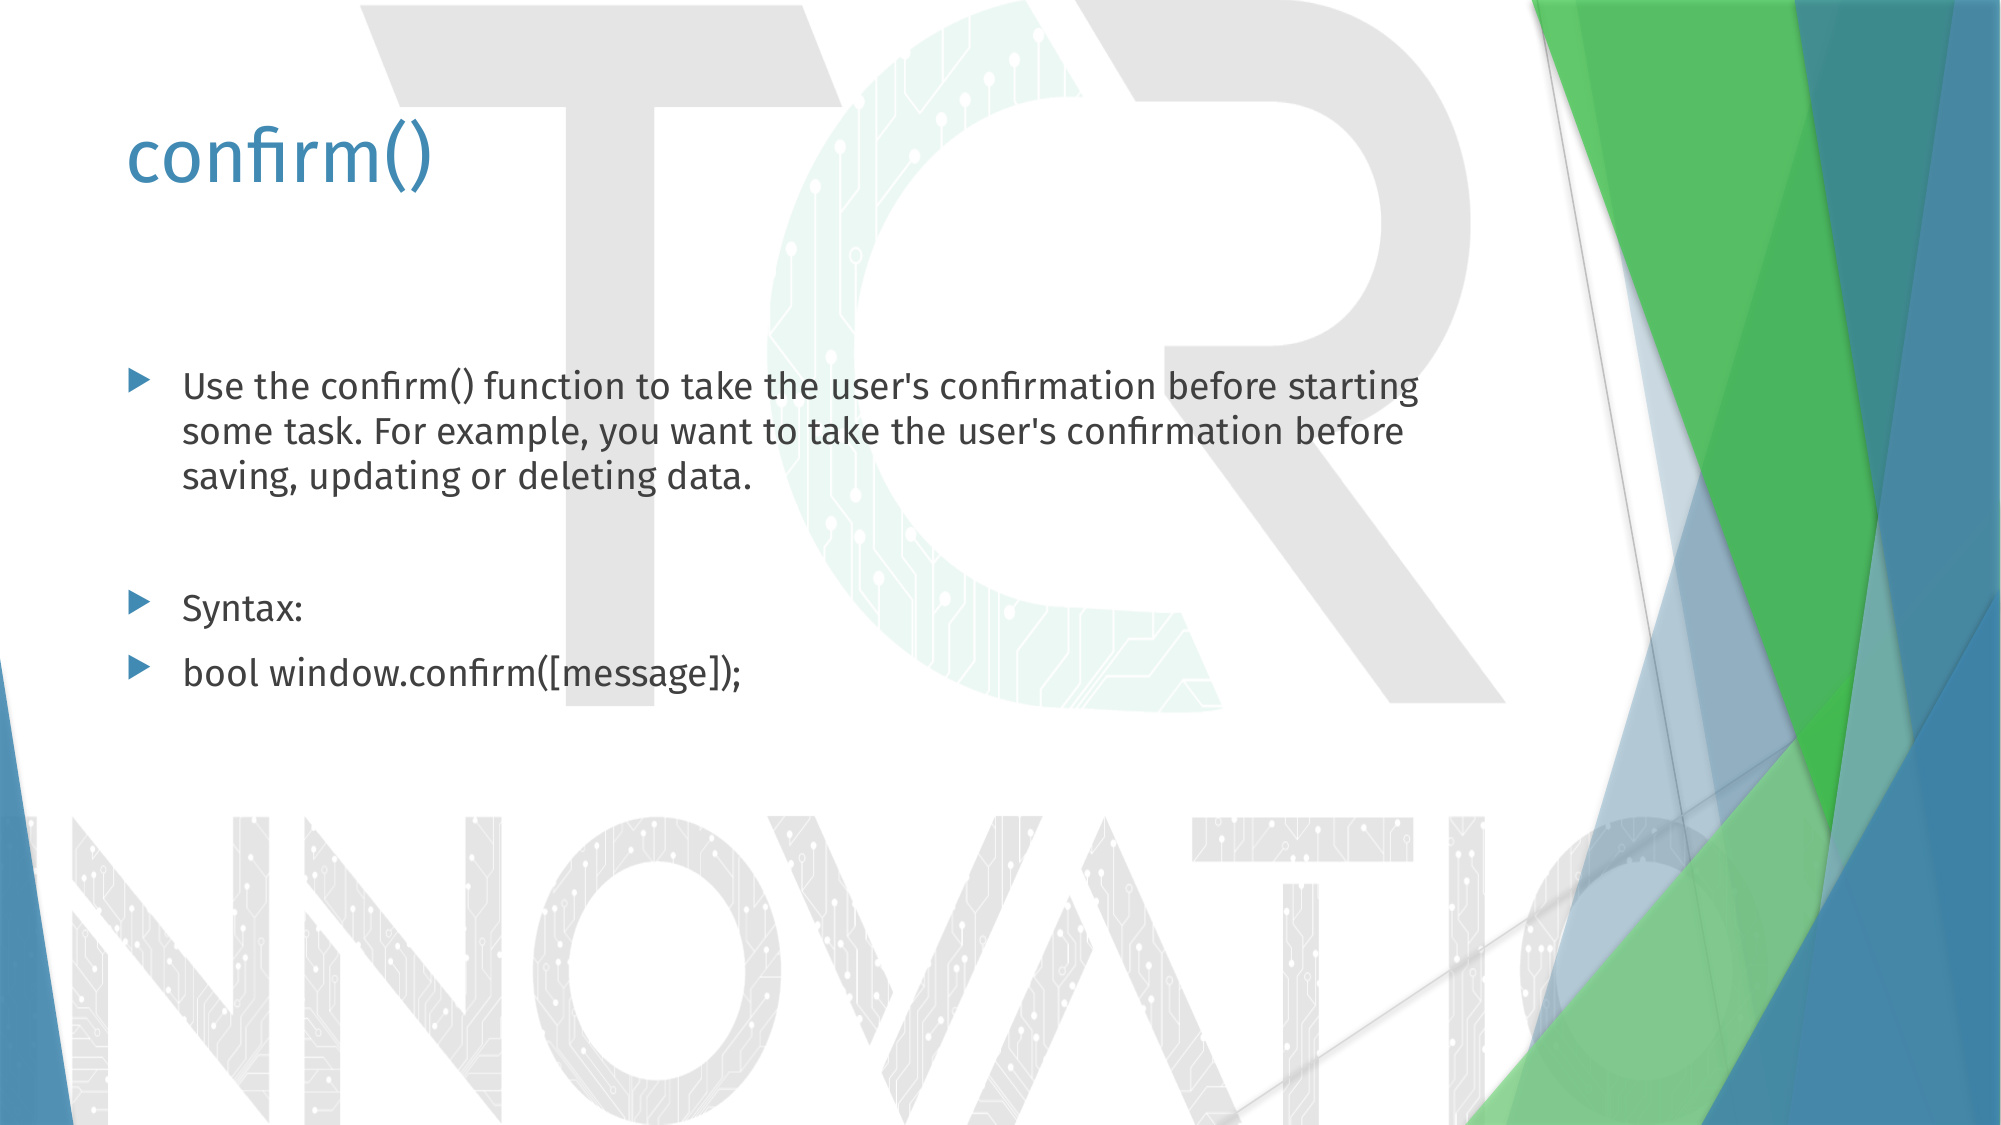

# confirm()
Use the confirm() function to take the user's confirmation before starting some task. For example, you want to take the user's confirmation before saving, updating or deleting data.

Syntax:
bool window.confirm([message]);